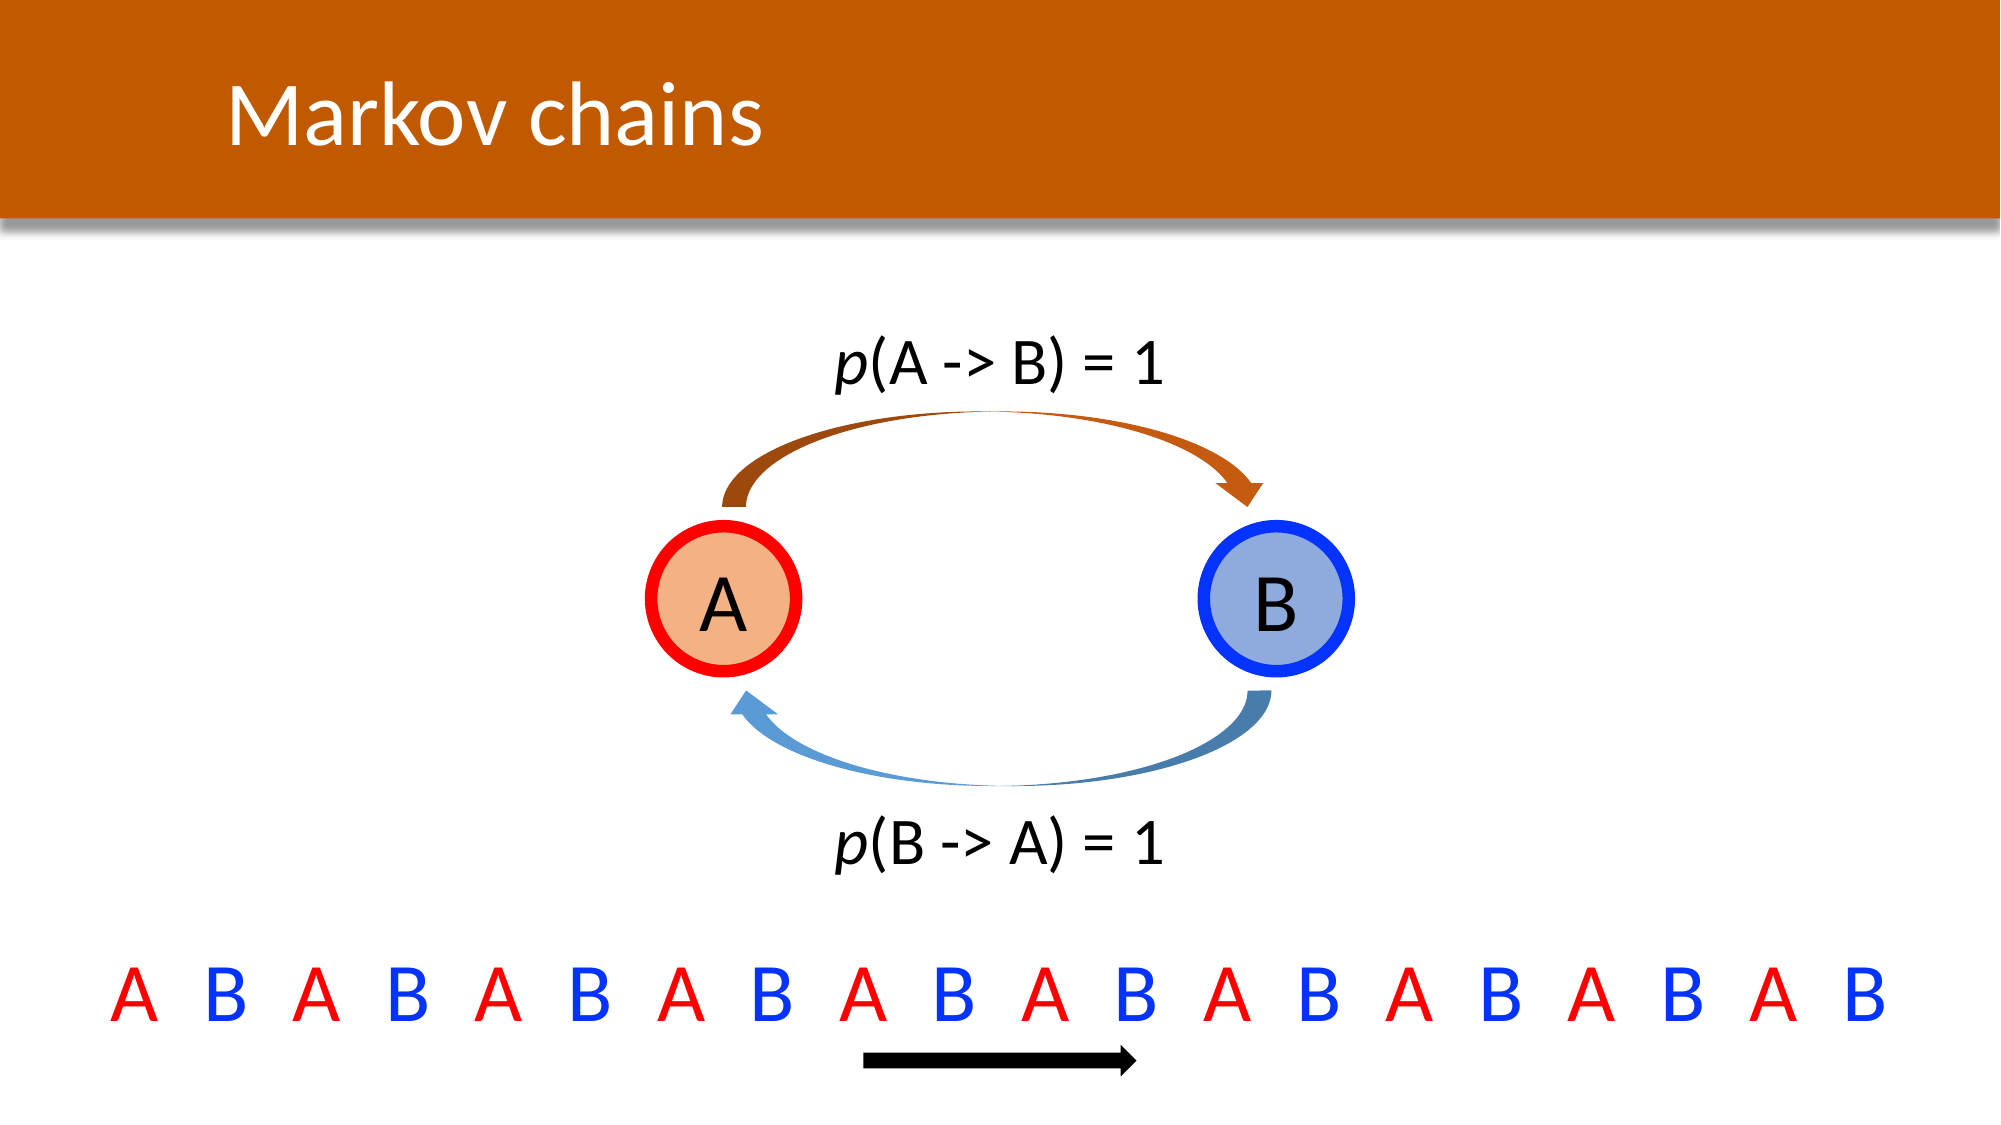

Markov chains
p(A -> B) = 1

A
B
p(B -> A) = 1
A
B
A
B
A
B
A
B
A
B
A
B
A
B
A
B
A
B
A
B